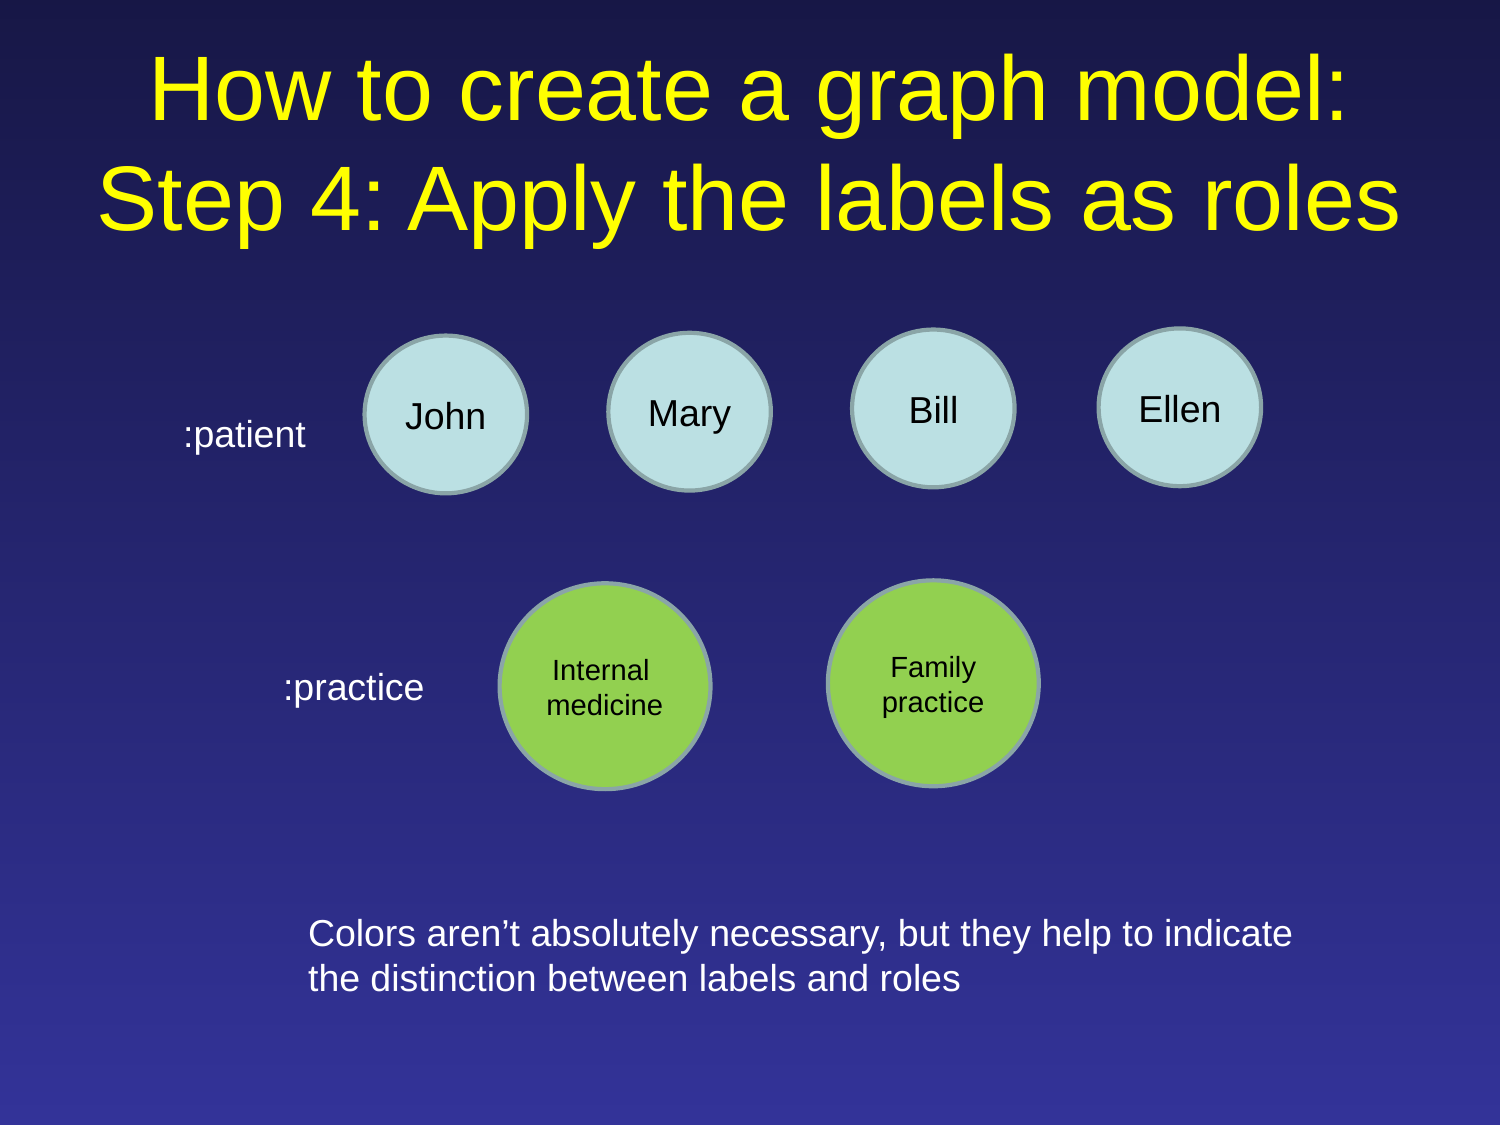

# How to create a graph model: Step 4: Apply the labels as roles
Ellen
Bill
Mary
John
:patient
Family practice
Internal  medicine
:practice
Colors aren’t absolutely necessary, but they help to indicate
the distinction between labels and roles